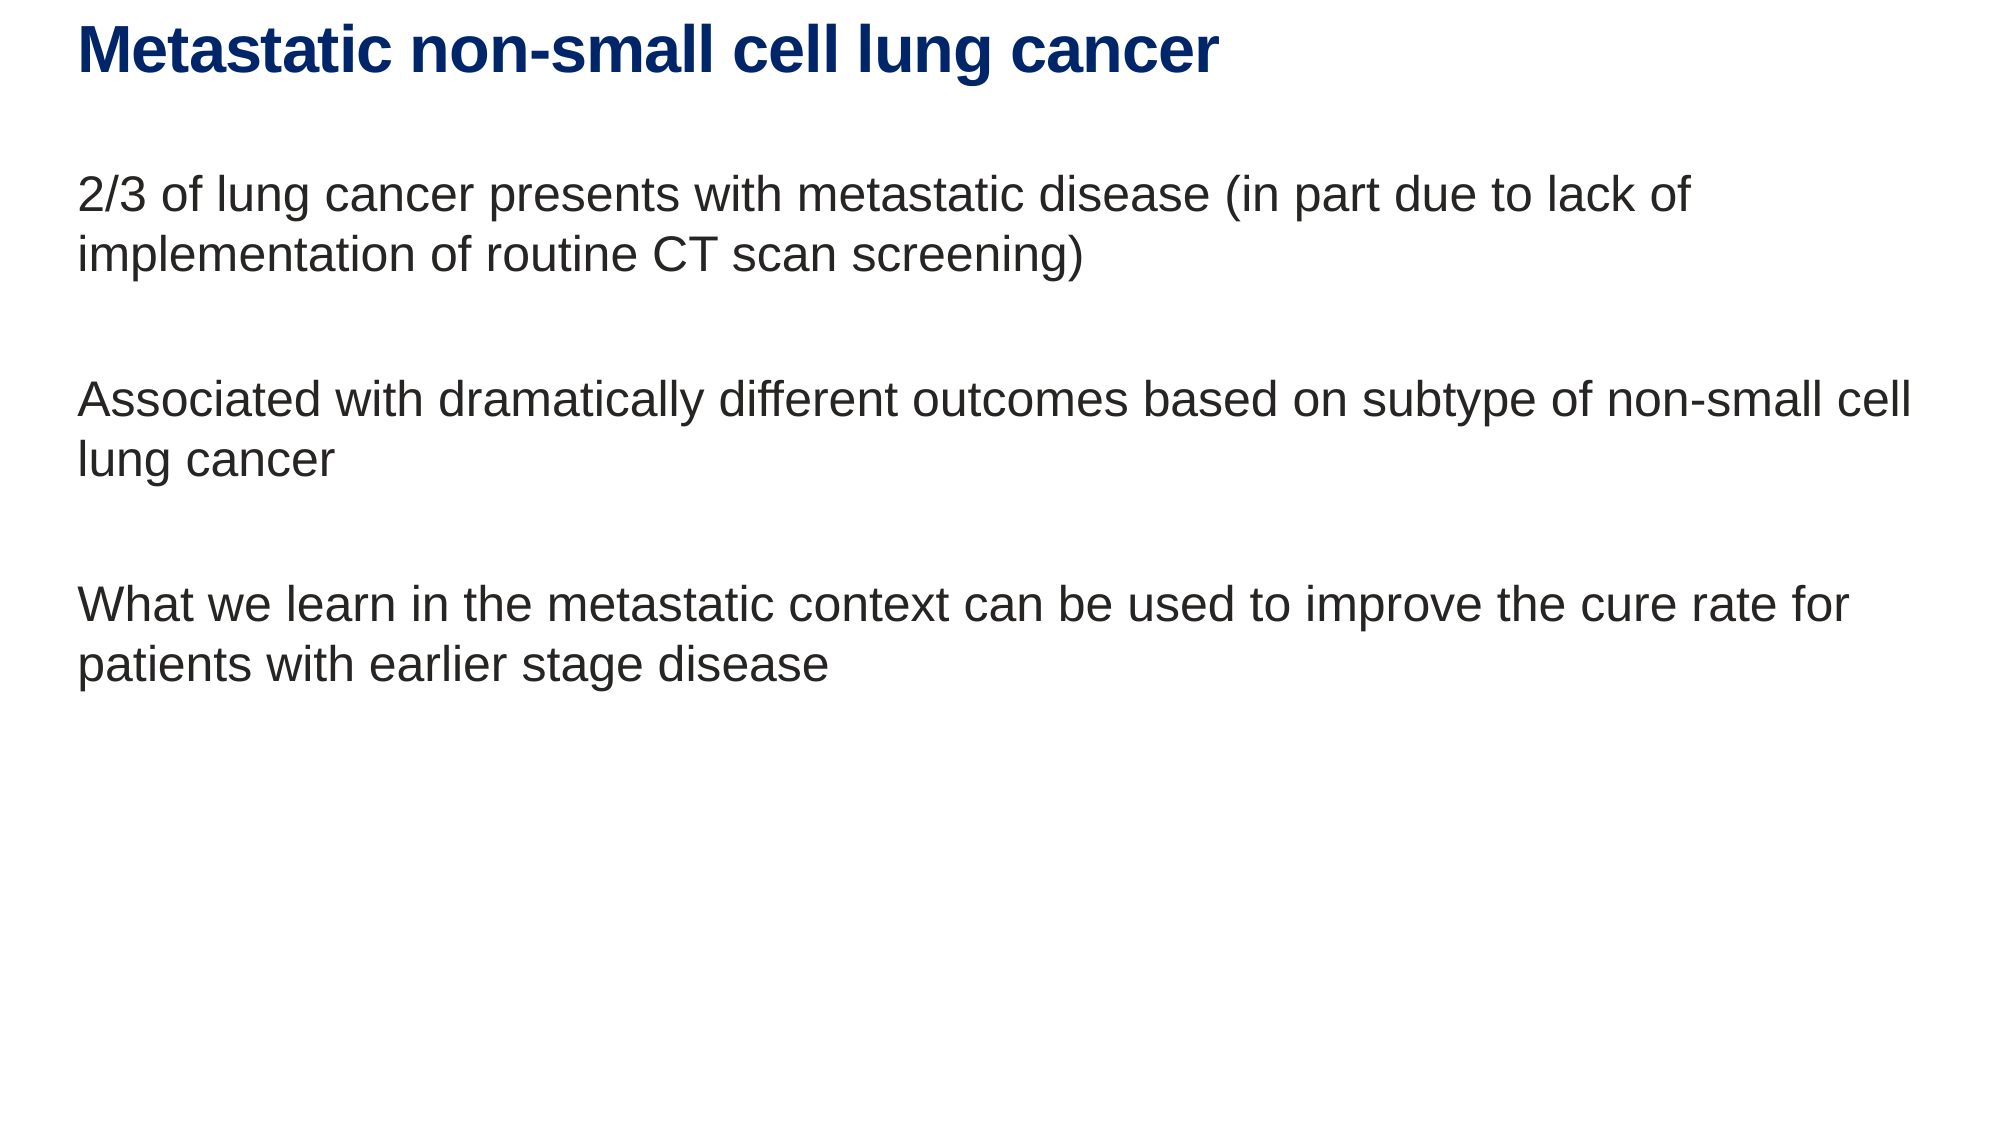

# Metastatic non-small cell lung cancer
2/3 of lung cancer presents with metastatic disease (in part due to lack of implementation of routine CT scan screening)

Associated with dramatically different outcomes based on subtype of non-small cell lung cancer

What we learn in the metastatic context can be used to improve the cure rate for patients with earlier stage disease